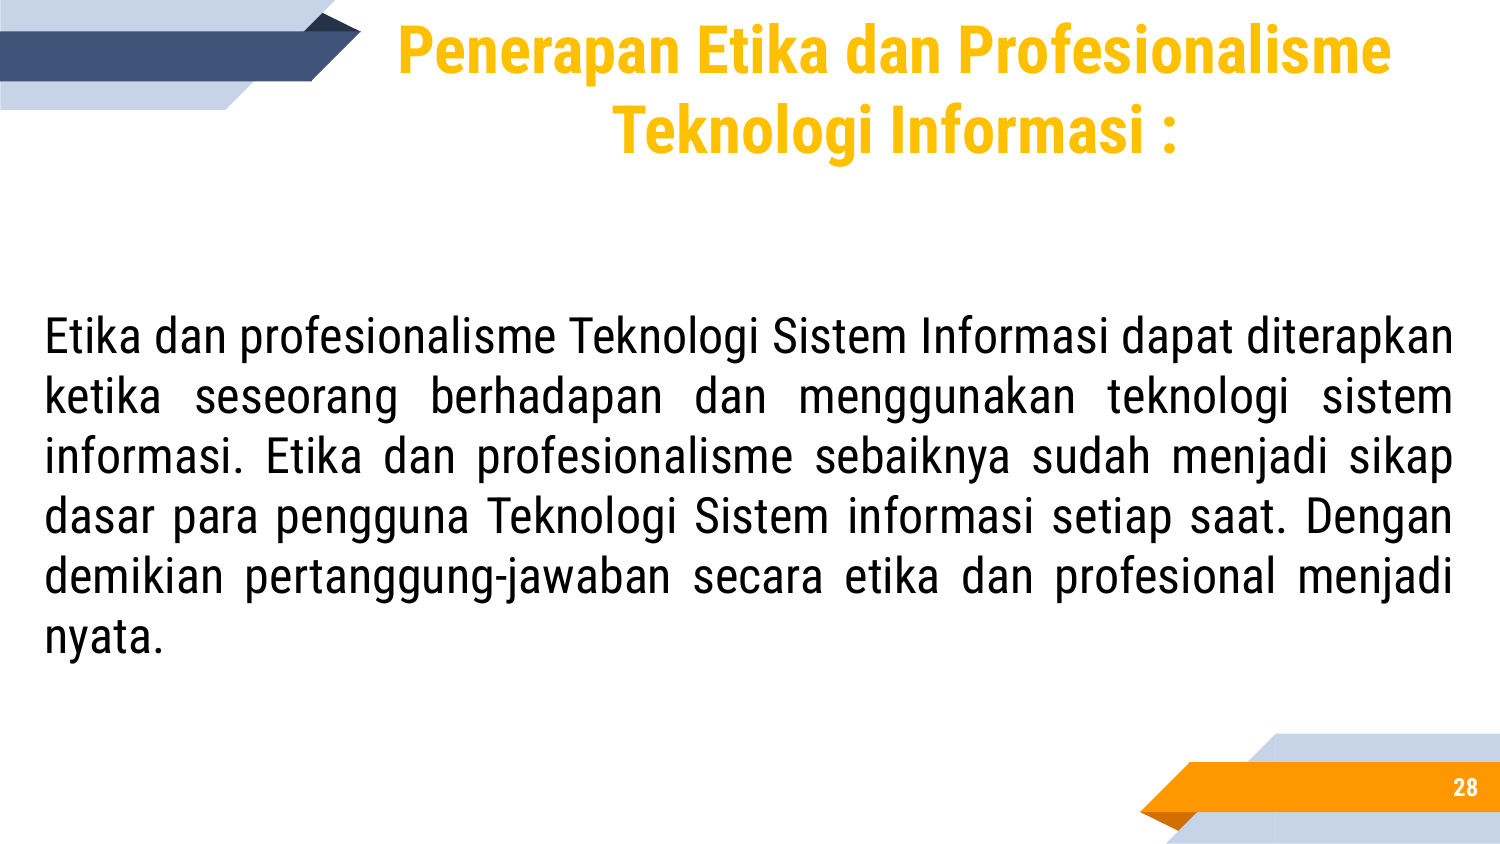

Penerapan Etika dan Profesionalisme Teknologi Informasi :
Etika dan profesionalisme Teknologi Sistem Informasi dapat diterapkan ketika seseorang berhadapan dan menggunakan teknologi sistem informasi. Etika dan profesionalisme sebaiknya sudah menjadi sikap dasar para pengguna Teknologi Sistem informasi setiap saat. Dengan demikian pertanggung-jawaban secara etika dan profesional menjadi nyata.

28